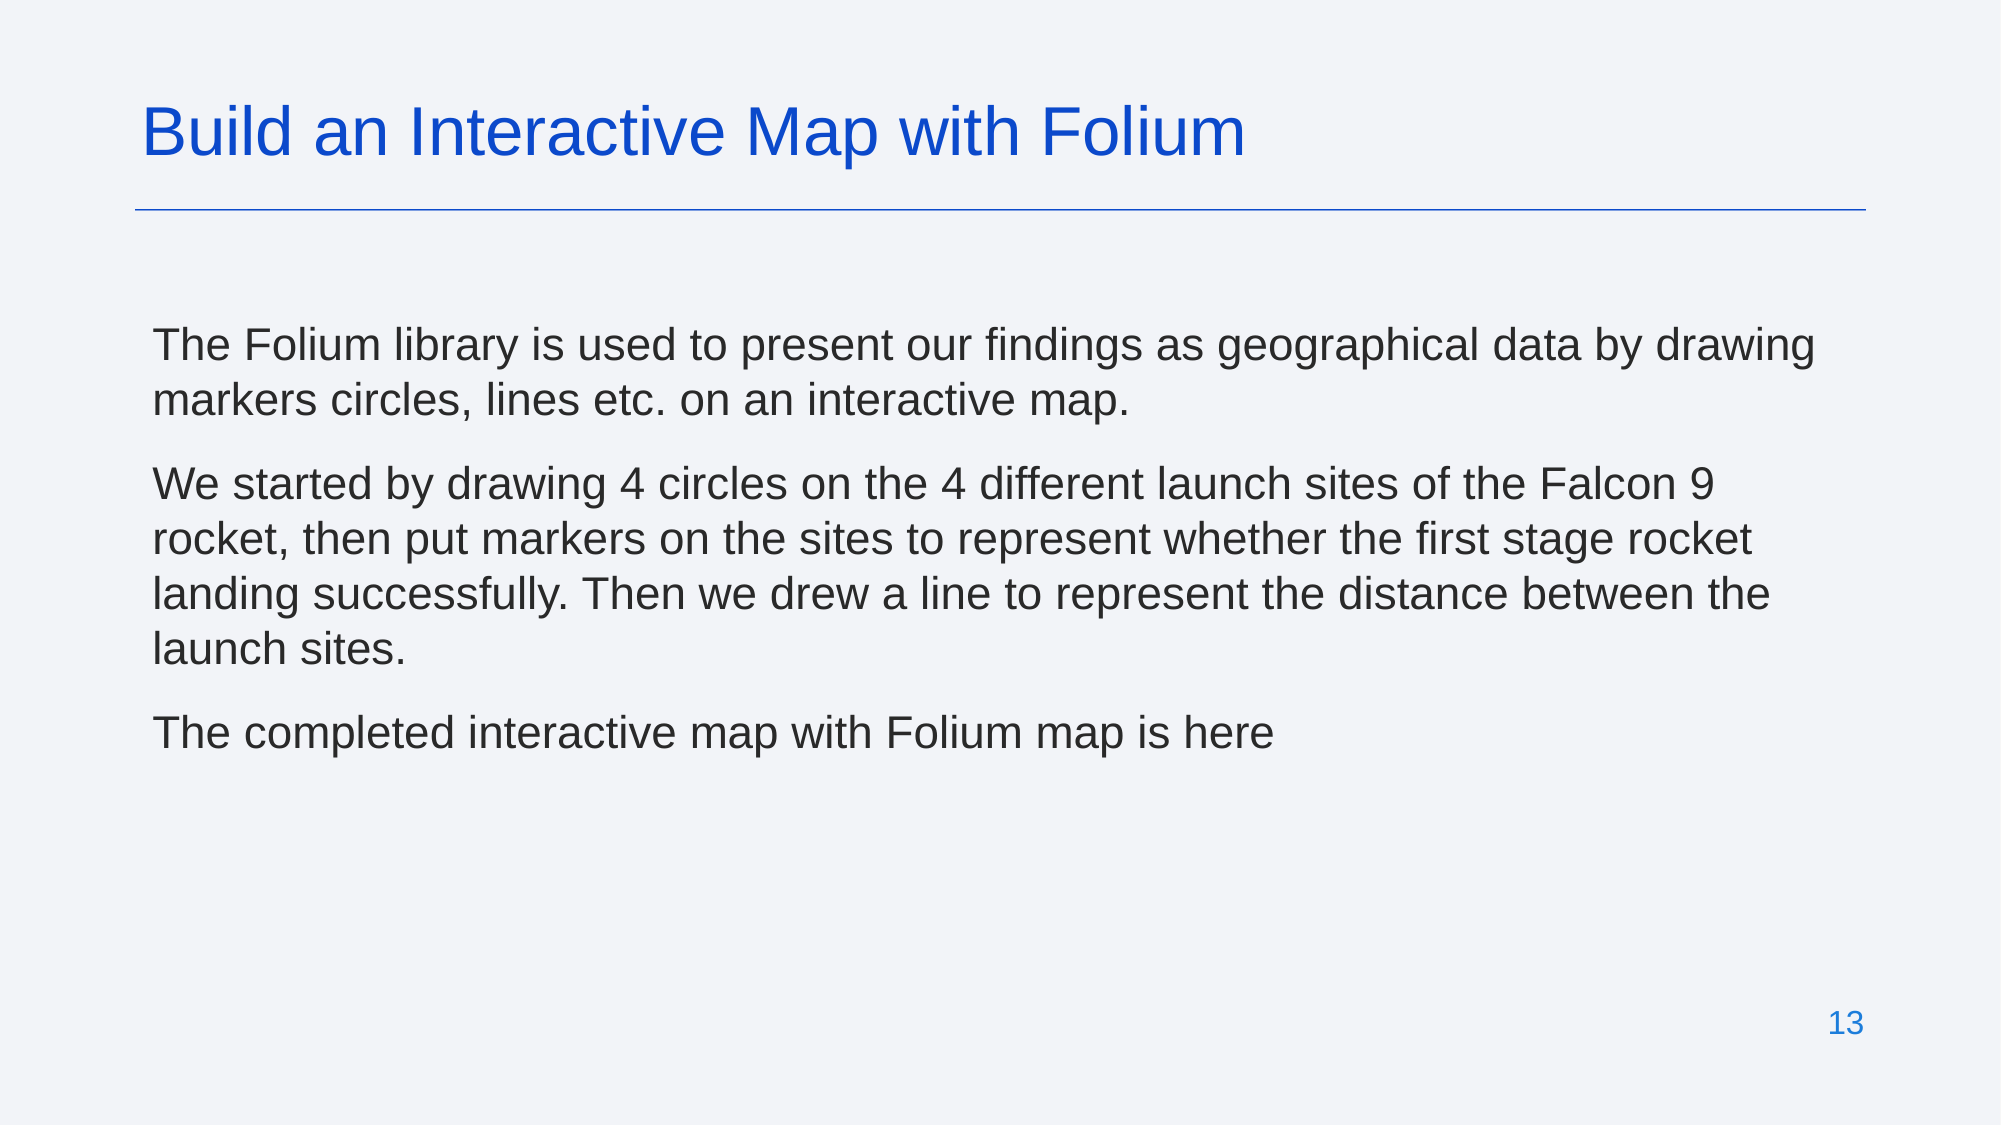

Build an Interactive Map with Folium
The Folium library is used to present our findings as geographical data by drawing markers circles, lines etc. on an interactive map.
We started by drawing 4 circles on the 4 different launch sites of the Falcon 9 rocket, then put markers on the sites to represent whether the first stage rocket landing successfully. Then we drew a line to represent the distance between the launch sites.
The completed interactive map with Folium map is here

13